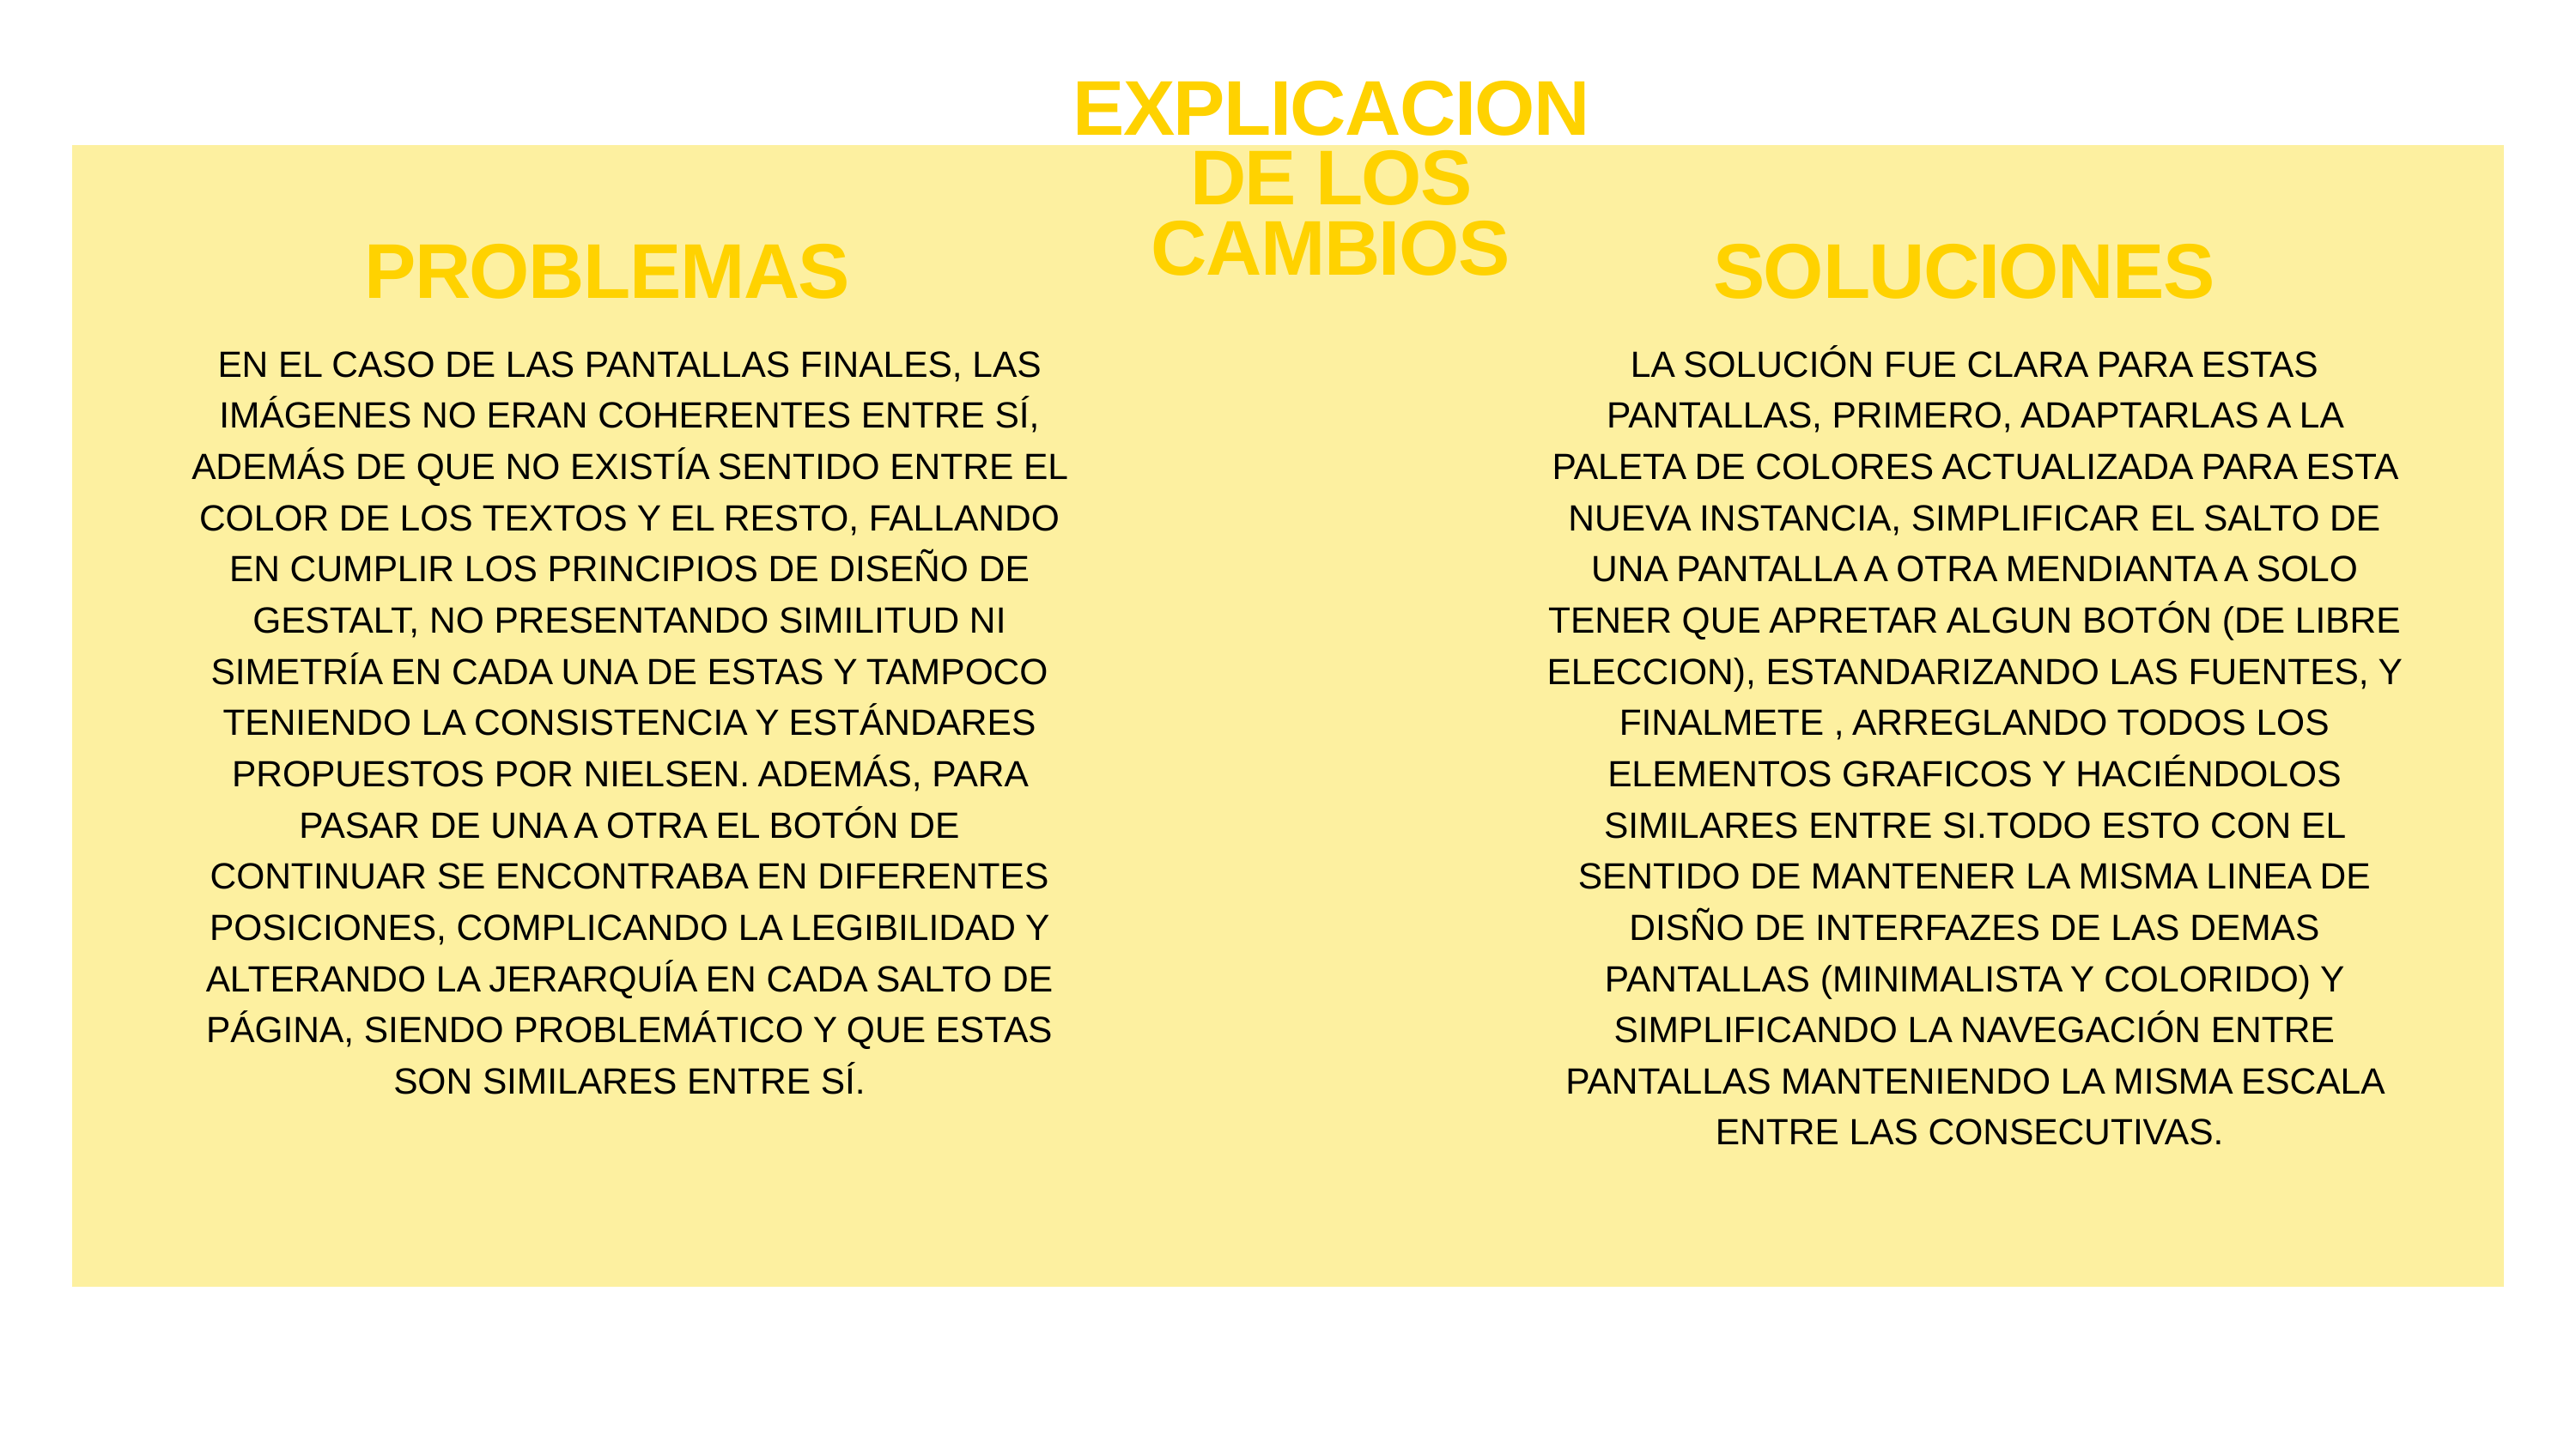

EXPLICACION DE LOS CAMBIOS

PROBLEMAS
SOLUCIONES
EN EL CASO DE LAS PANTALLAS FINALES, LAS IMÁGENES NO ERAN COHERENTES ENTRE SÍ, ADEMÁS DE QUE NO EXISTÍA SENTIDO ENTRE EL COLOR DE LOS TEXTOS Y EL RESTO, FALLANDO EN CUMPLIR LOS PRINCIPIOS DE DISEÑO DE GESTALT, NO PRESENTANDO SIMILITUD NI SIMETRÍA EN CADA UNA DE ESTAS Y TAMPOCO TENIENDO LA CONSISTENCIA Y ESTÁNDARES PROPUESTOS POR NIELSEN. ADEMÁS, PARA PASAR DE UNA A OTRA EL BOTÓN DE CONTINUAR SE ENCONTRABA EN DIFERENTES POSICIONES, COMPLICANDO LA LEGIBILIDAD Y ALTERANDO LA JERARQUÍA EN CADA SALTO DE PÁGINA, SIENDO PROBLEMÁTICO Y QUE ESTAS SON SIMILARES ENTRE SÍ.
LA SOLUCIÓN FUE CLARA PARA ESTAS PANTALLAS, PRIMERO, ADAPTARLAS A LA PALETA DE COLORES ACTUALIZADA PARA ESTA NUEVA INSTANCIA, SIMPLIFICAR EL SALTO DE UNA PANTALLA A OTRA MENDIANTA A SOLO TENER QUE APRETAR ALGUN BOTÓN (DE LIBRE ELECCION), ESTANDARIZANDO LAS FUENTES, Y FINALMETE , ARREGLANDO TODOS LOS ELEMENTOS GRAFICOS Y HACIÉNDOLOS SIMILARES ENTRE SI.TODO ESTO CON EL SENTIDO DE MANTENER LA MISMA LINEA DE DISÑO DE INTERFAZES DE LAS DEMAS PANTALLAS (MINIMALISTA Y COLORIDO) Y SIMPLIFICANDO LA NAVEGACIÓN ENTRE PANTALLAS MANTENIENDO LA MISMA ESCALA ENTRE LAS CONSECUTIVAS.